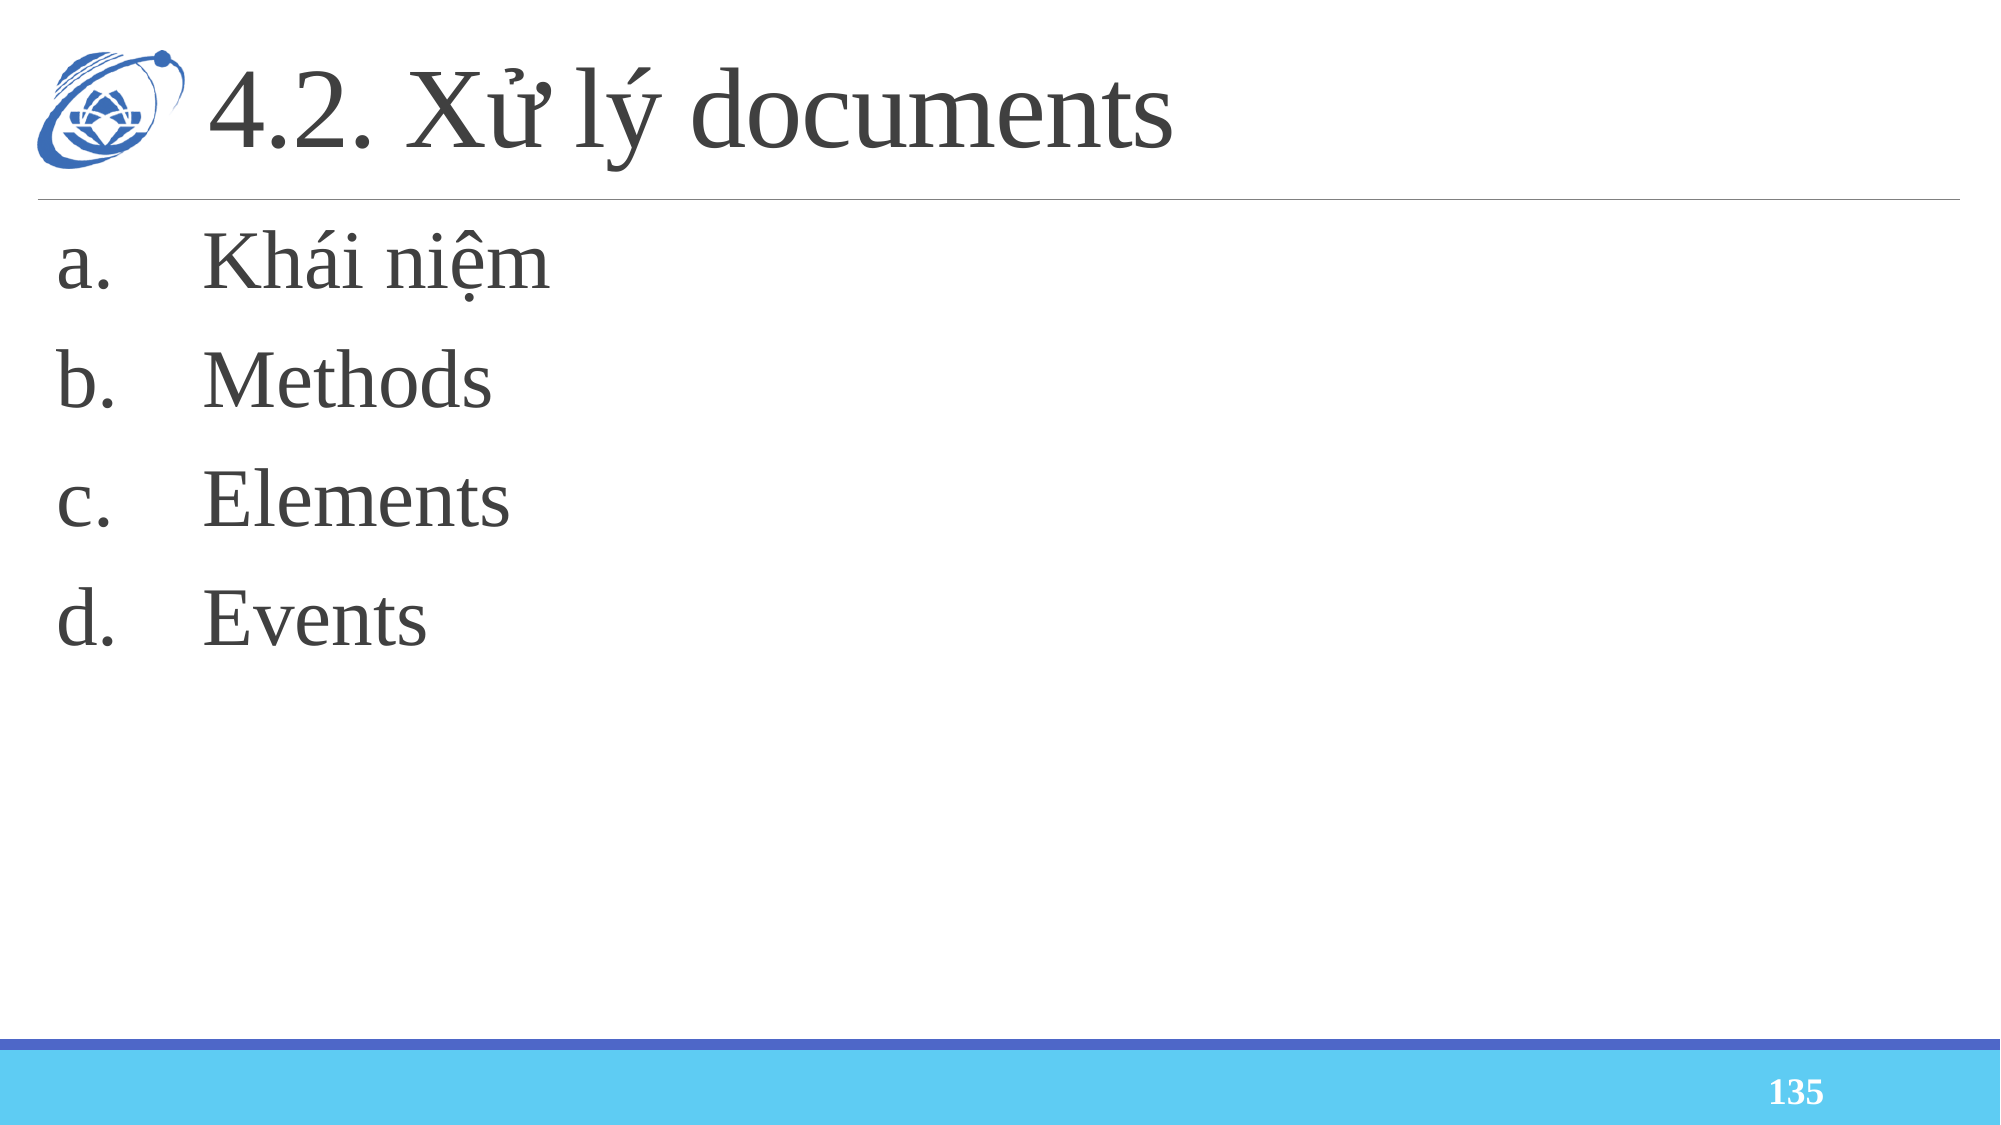

# 4.2. Xử lý documents
a.	Khái niệm
b.	Methods
c.	Elements
d.	Events
135